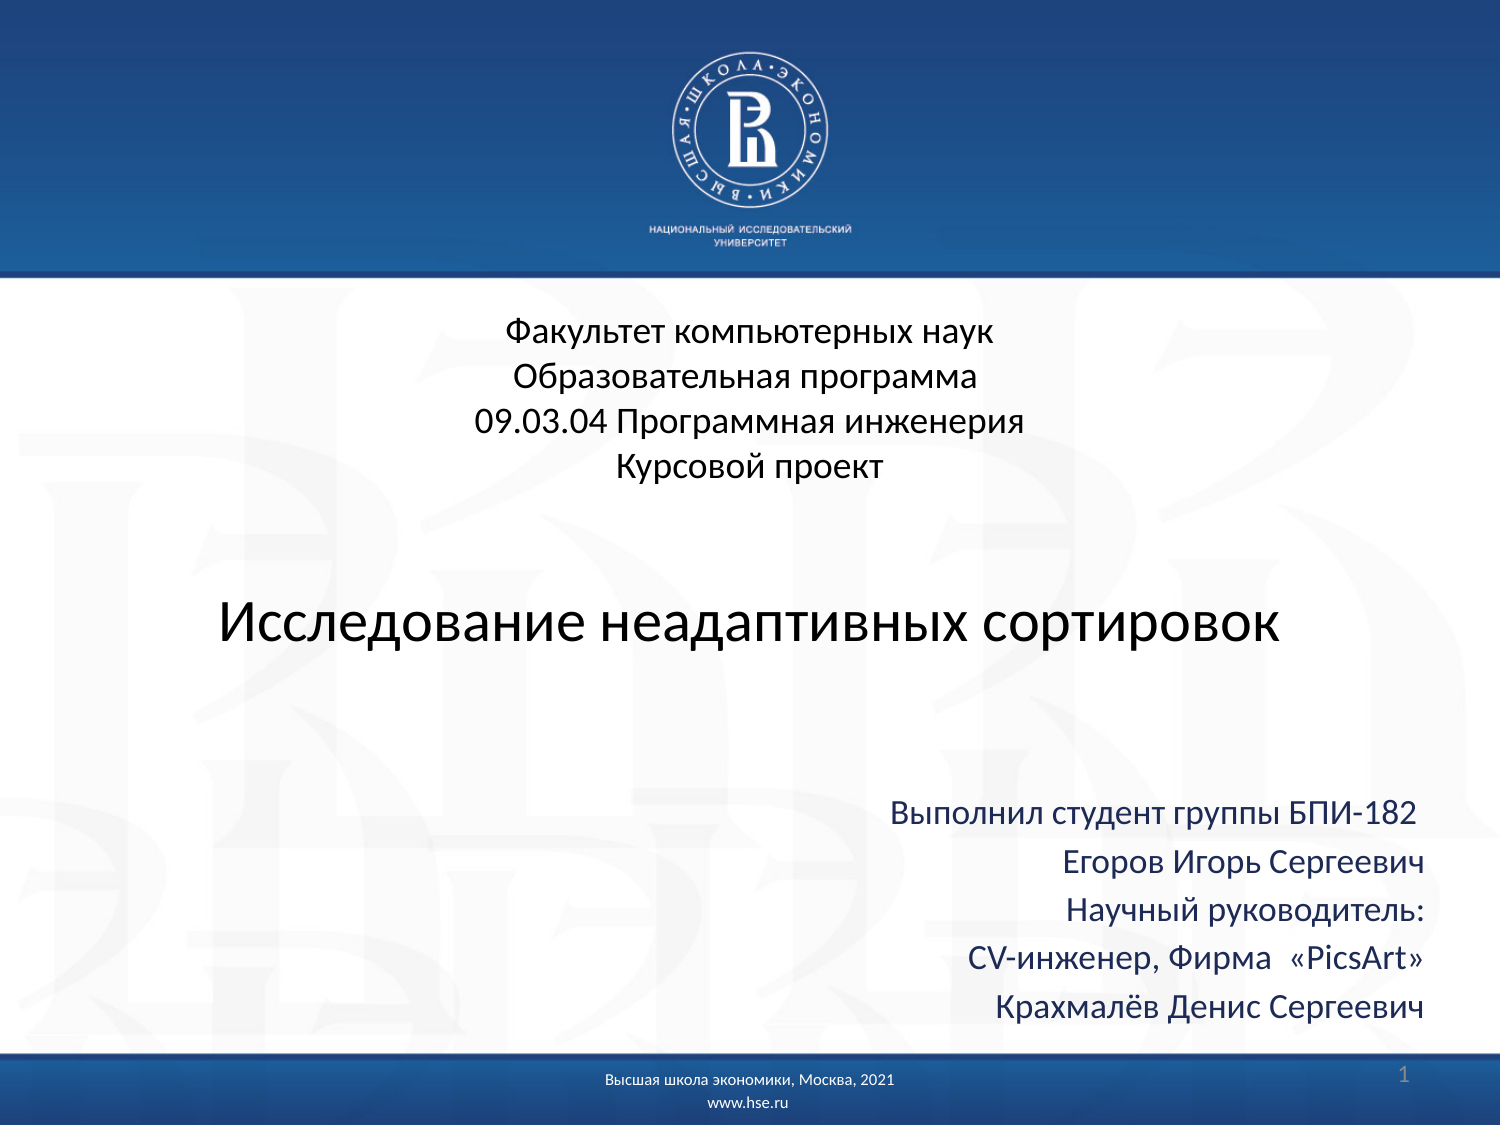

# Факультет компьютерных наук Образовательная программа 09.03.04 Программная инженерия Курсовой проект

Исследование неадаптивных сортировок
Выполнил студент группы БПИ-182
Егоров Игорь Сергеевич
Научный руководитель:
CV-инженер, Фирма  «PicsArt»
Крахмалёв Денис Сергеевич

1
Высшая школа экономики, Москва, 2021
www.hse.ru